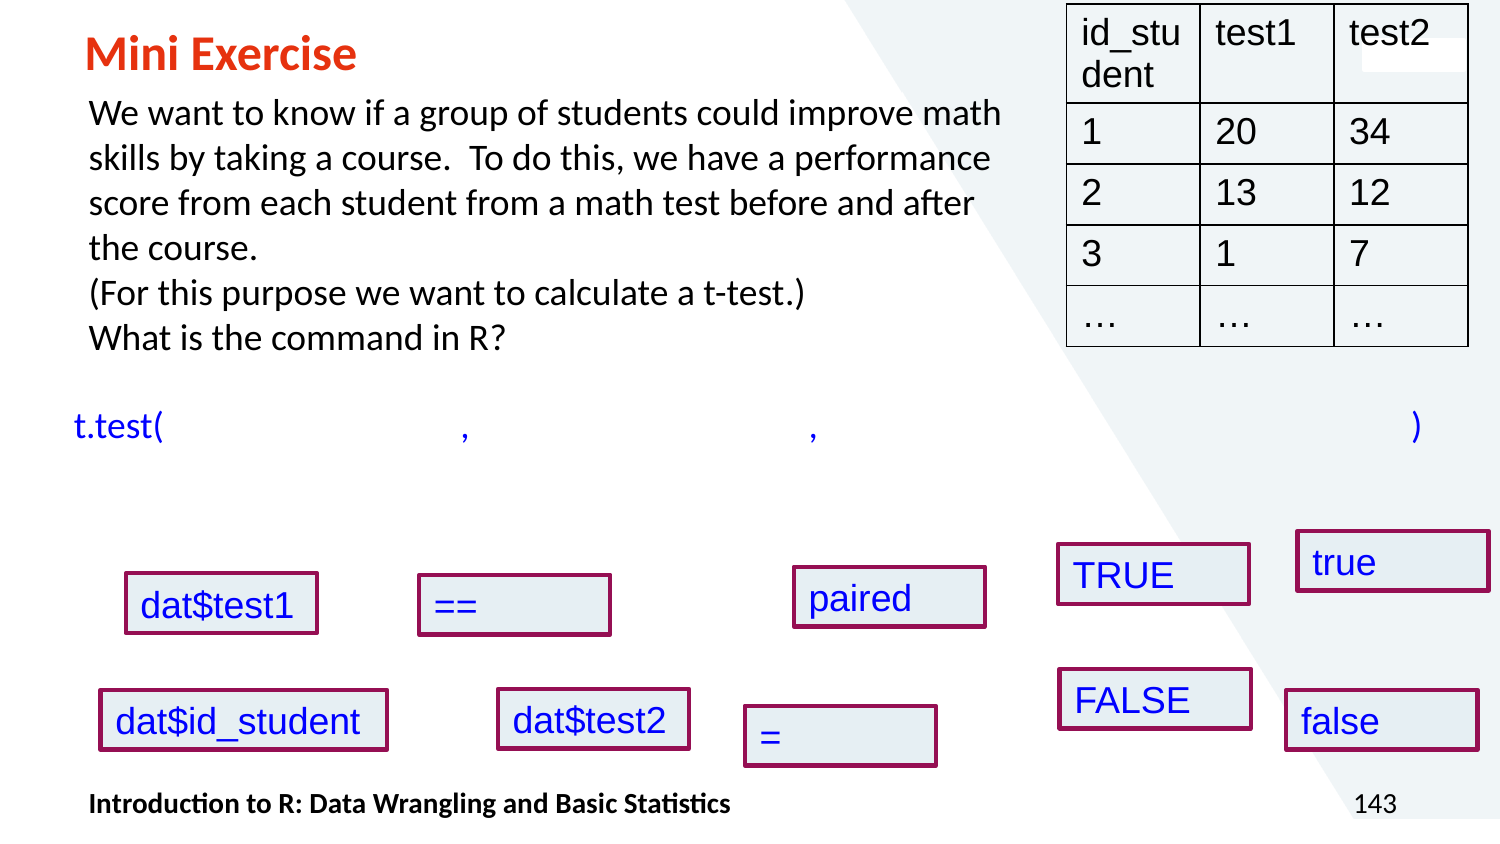

| id\_student | test1 | test2 |
| --- | --- | --- |
| 1 | 20 | 34 |
| 2 | 13 | 12 |
| 3 | 1 | 7 |
| … | … | … |
# Mini Exercise

We want to know if a group of students could improve math skills by taking a course.  To do this, we have a performance score from each student from a math test before and after the course.
(For this purpose we want to calculate a t-test.)
What is the command in R?

t.test(                                   ,                                        ,                                                                      )

true
TRUE
paired
dat$test1
==
FALSE
dat$test2
dat$id_student
false
=
Introduction to R: Data Wrangling and Basic Statistics
143